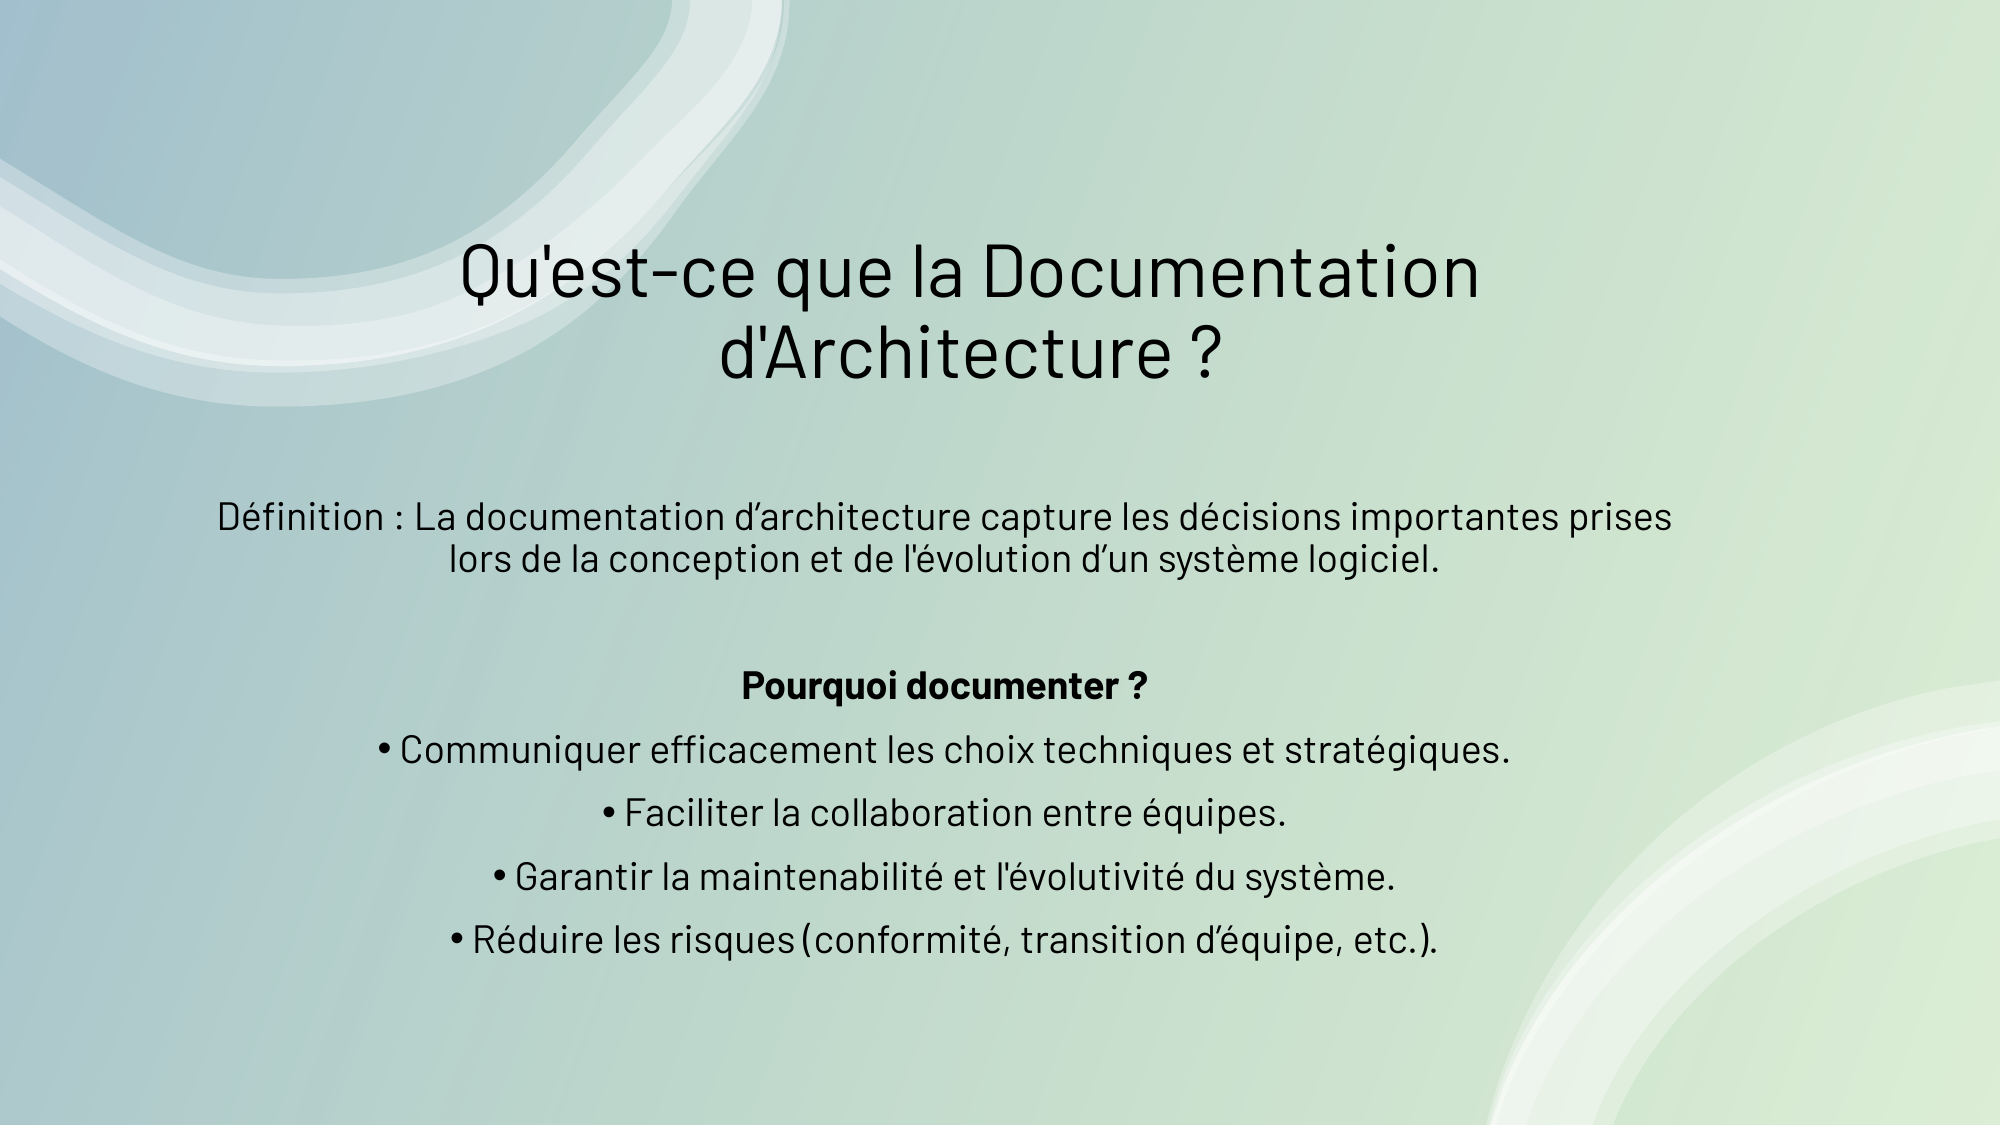

# Qu'est-ce que la Documentation d'Architecture ?
Définition : La documentation d’architecture capture les décisions importantes prises lors de la conception et de l'évolution d’un système logiciel.

Pourquoi documenter ?
 Communiquer efficacement les choix techniques et stratégiques.
 Faciliter la collaboration entre équipes.
 Garantir la maintenabilité et l'évolutivité du système.
 Réduire les risques (conformité, transition d’équipe, etc.).